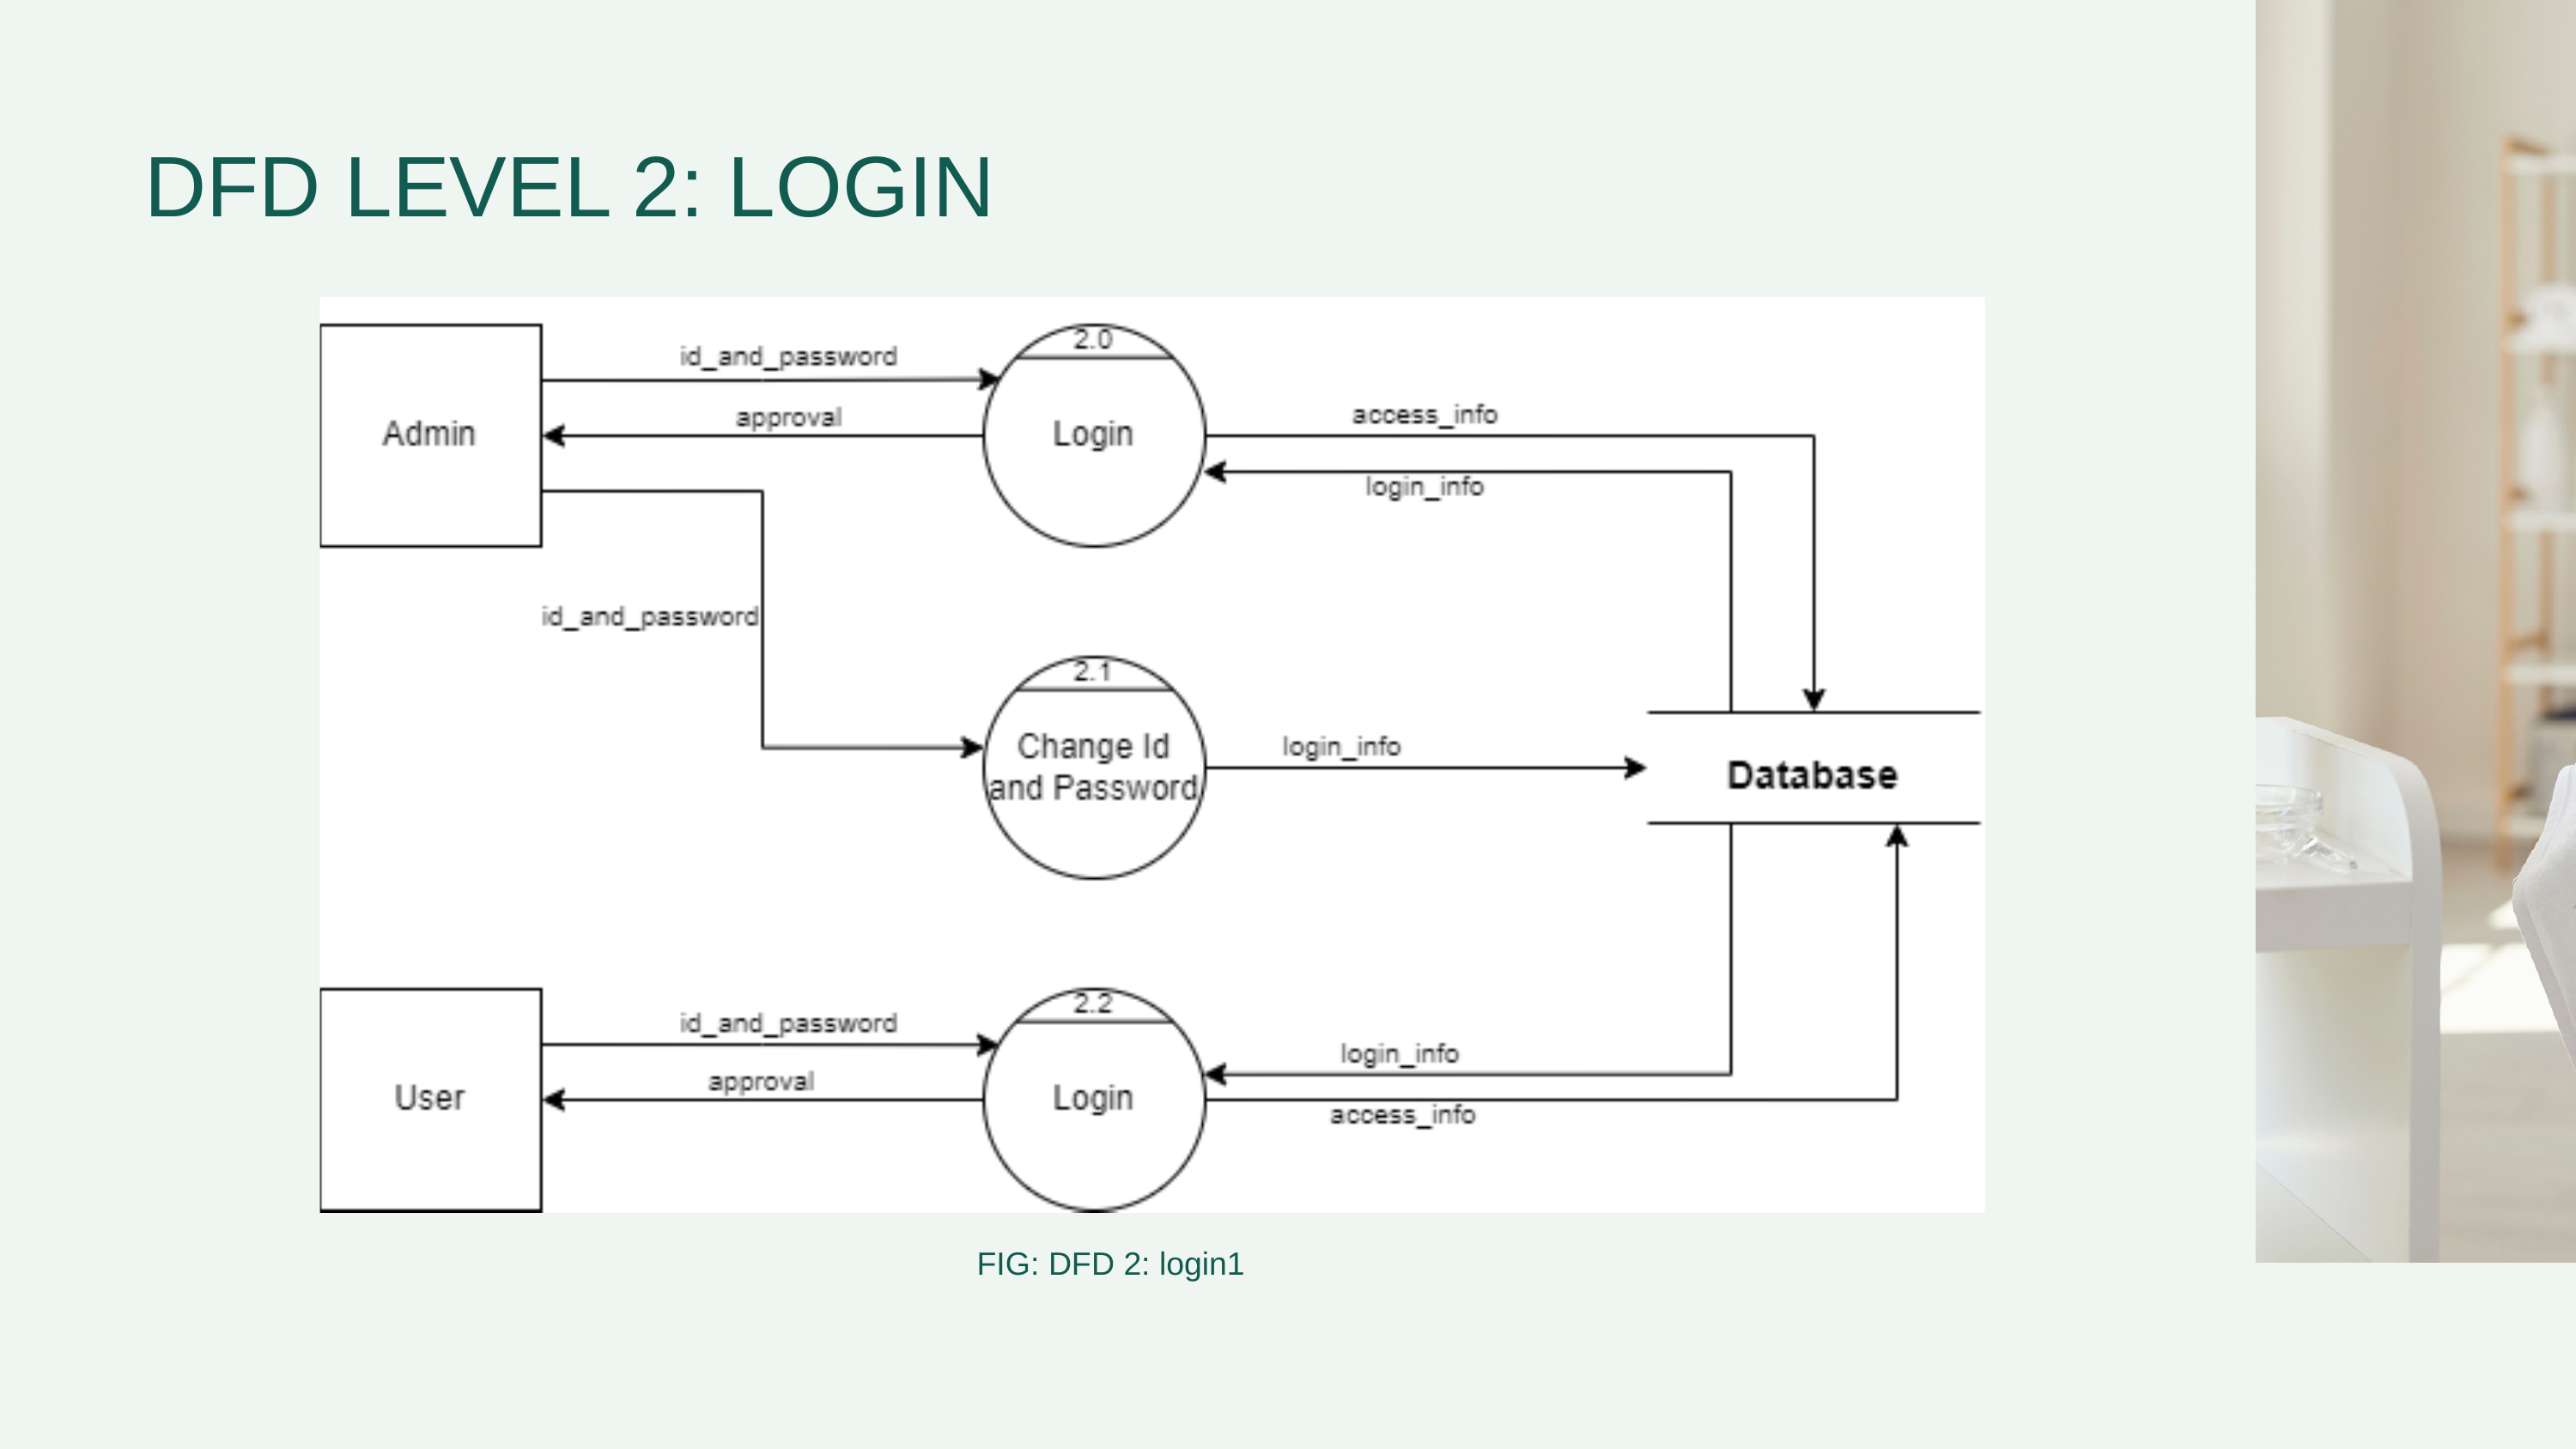

DFD LEVEL 2: LOGIN

FIG: DFD 2: login1